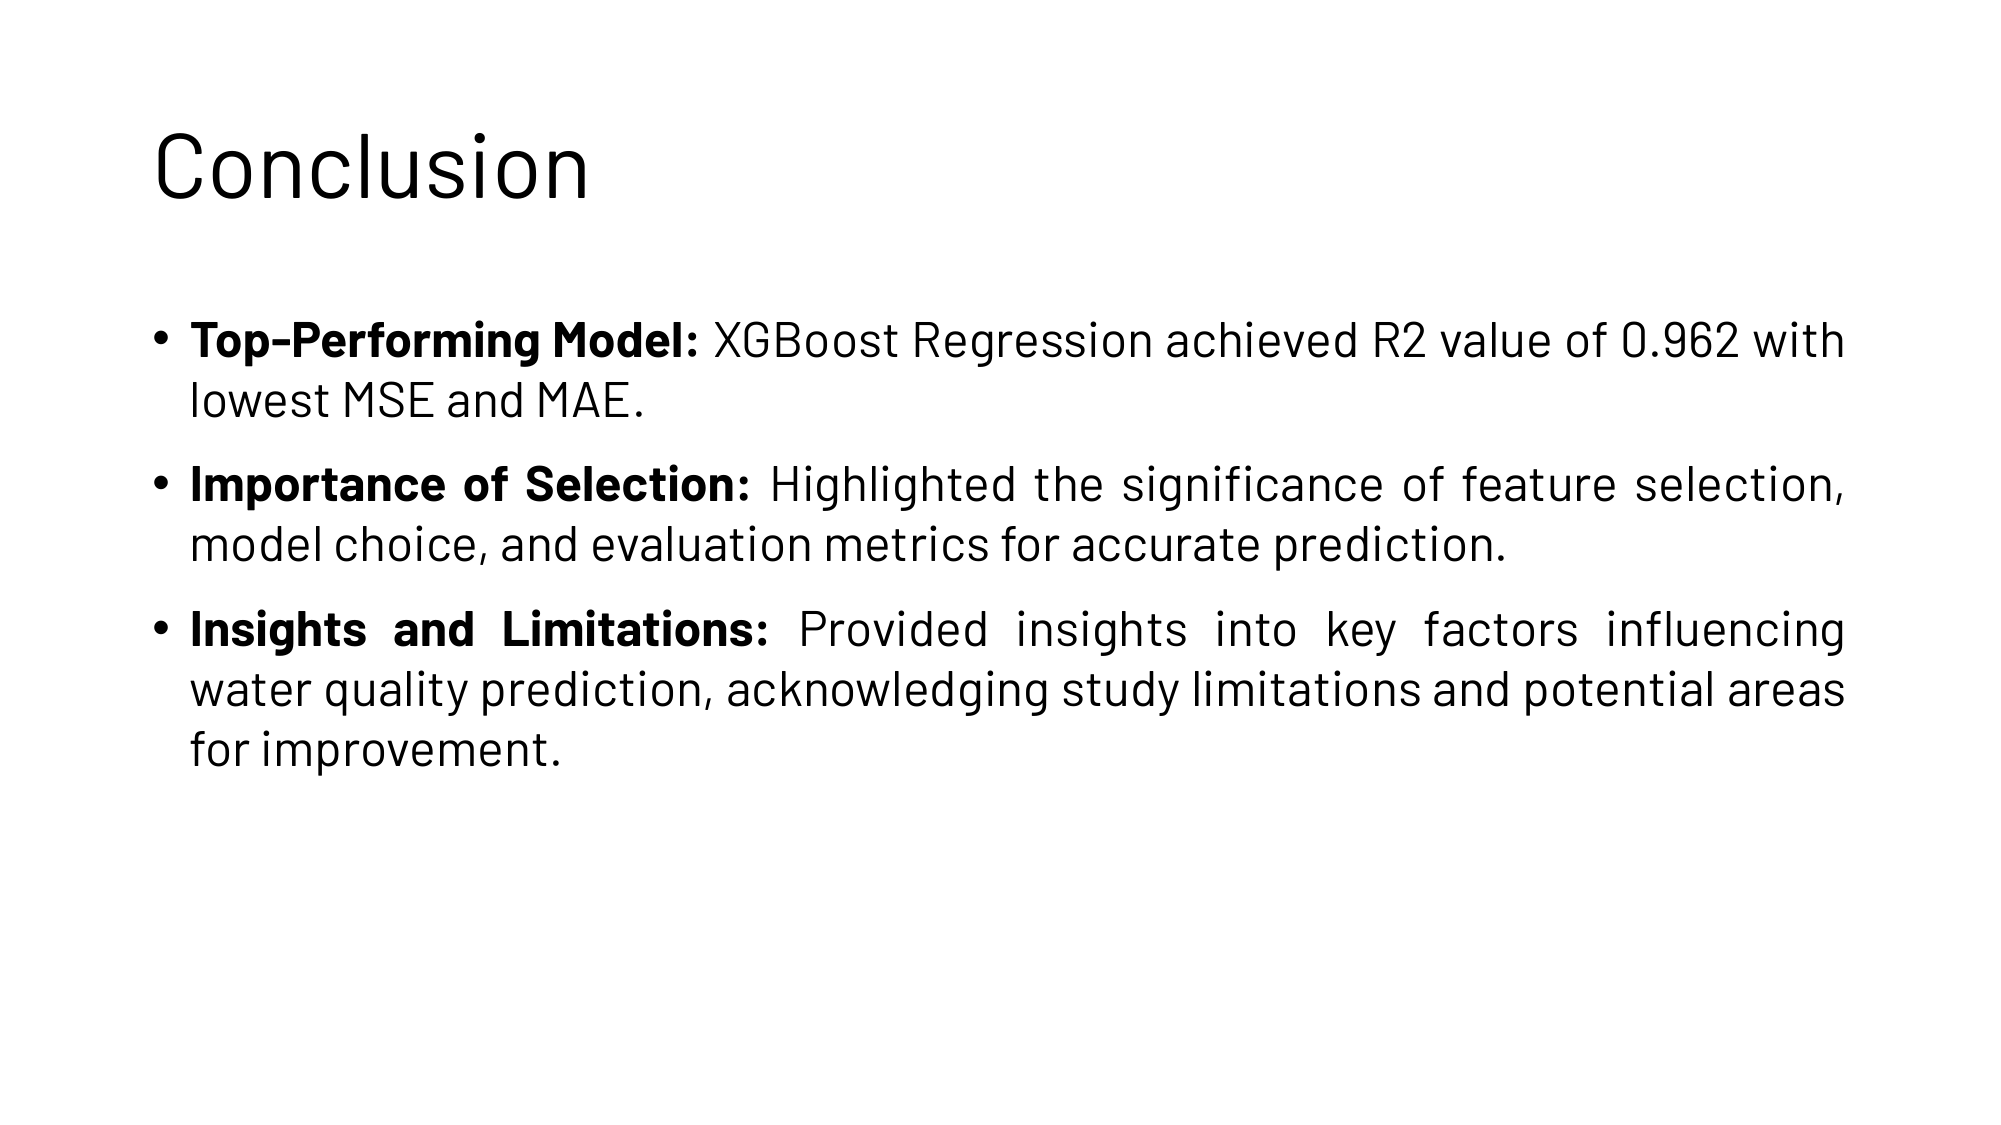

# Conclusion
Top-Performing Model: XGBoost Regression achieved R2 value of 0.962 with lowest MSE and MAE.
Importance of Selection: Highlighted the significance of feature selection, model choice, and evaluation metrics for accurate prediction.
Insights and Limitations: Provided insights into key factors influencing water quality prediction, acknowledging study limitations and potential areas for improvement.